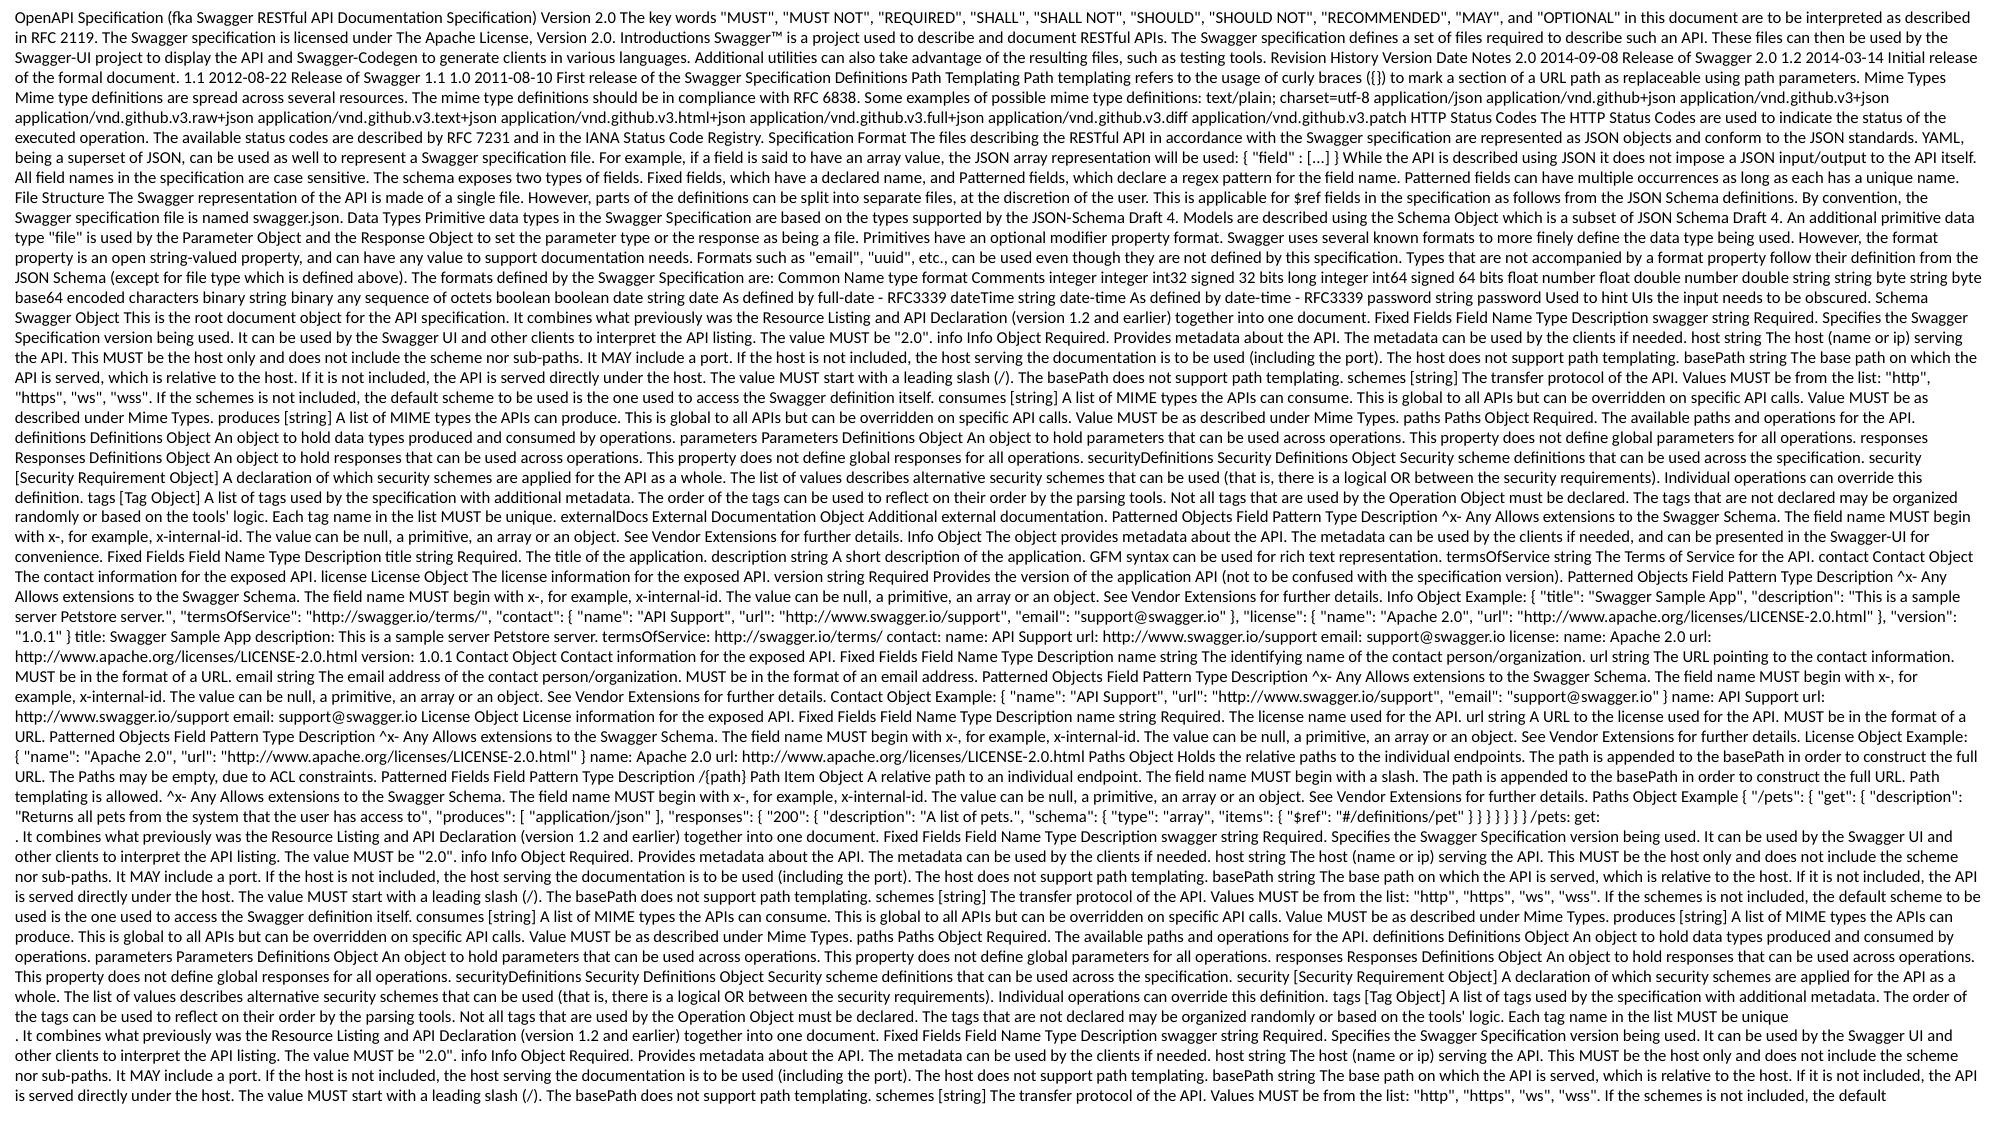

OpenAPI Specification (fka Swagger RESTful API Documentation Specification) Version 2.0 The key words "MUST", "MUST NOT", "REQUIRED", "SHALL", "SHALL NOT", "SHOULD", "SHOULD NOT", "RECOMMENDED", "MAY", and "OPTIONAL" in this document are to be interpreted as described in RFC 2119. The Swagger specification is licensed under The Apache License, Version 2.0. Introductions Swagger™ is a project used to describe and document RESTful APIs. The Swagger specification defines a set of files required to describe such an API. These files can then be used by the Swagger-UI project to display the API and Swagger-Codegen to generate clients in various languages. Additional utilities can also take advantage of the resulting files, such as testing tools. Revision History Version Date Notes 2.0 2014-09-08 Release of Swagger 2.0 1.2 2014-03-14 Initial release of the formal document. 1.1 2012-08-22 Release of Swagger 1.1 1.0 2011-08-10 First release of the Swagger Specification Definitions Path Templating Path templating refers to the usage of curly braces ({}) to mark a section of a URL path as replaceable using path parameters. Mime Types Mime type definitions are spread across several resources. The mime type definitions should be in compliance with RFC 6838. Some examples of possible mime type definitions: text/plain; charset=utf-8 application/json application/vnd.github+json application/vnd.github.v3+json application/vnd.github.v3.raw+json application/vnd.github.v3.text+json application/vnd.github.v3.html+json application/vnd.github.v3.full+json application/vnd.github.v3.diff application/vnd.github.v3.patch HTTP Status Codes The HTTP Status Codes are used to indicate the status of the executed operation. The available status codes are described by RFC 7231 and in the IANA Status Code Registry. Specification Format The files describing the RESTful API in accordance with the Swagger specification are represented as JSON objects and conform to the JSON standards. YAML, being a superset of JSON, can be used as well to represent a Swagger specification file. For example, if a field is said to have an array value, the JSON array representation will be used: { "field" : [...] } While the API is described using JSON it does not impose a JSON input/output to the API itself. All field names in the specification are case sensitive. The schema exposes two types of fields. Fixed fields, which have a declared name, and Patterned fields, which declare a regex pattern for the field name. Patterned fields can have multiple occurrences as long as each has a unique name. File Structure The Swagger representation of the API is made of a single file. However, parts of the definitions can be split into separate files, at the discretion of the user. This is applicable for $ref fields in the specification as follows from the JSON Schema definitions. By convention, the Swagger specification file is named swagger.json. Data Types Primitive data types in the Swagger Specification are based on the types supported by the JSON-Schema Draft 4. Models are described using the Schema Object which is a subset of JSON Schema Draft 4. An additional primitive data type "file" is used by the Parameter Object and the Response Object to set the parameter type or the response as being a file. Primitives have an optional modifier property format. Swagger uses several known formats to more finely define the data type being used. However, the format property is an open string-valued property, and can have any value to support documentation needs. Formats such as "email", "uuid", etc., can be used even though they are not defined by this specification. Types that are not accompanied by a format property follow their definition from the JSON Schema (except for file type which is defined above). The formats defined by the Swagger Specification are: Common Name type format Comments integer integer int32 signed 32 bits long integer int64 signed 64 bits float number float double number double string string byte string byte base64 encoded characters binary string binary any sequence of octets boolean boolean date string date As defined by full-date - RFC3339 dateTime string date-time As defined by date-time - RFC3339 password string password Used to hint UIs the input needs to be obscured. Schema Swagger Object This is the root document object for the API specification. It combines what previously was the Resource Listing and API Declaration (version 1.2 and earlier) together into one document. Fixed Fields Field Name Type Description swagger string Required. Specifies the Swagger Specification version being used. It can be used by the Swagger UI and other clients to interpret the API listing. The value MUST be "2.0". info Info Object Required. Provides metadata about the API. The metadata can be used by the clients if needed. host string The host (name or ip) serving the API. This MUST be the host only and does not include the scheme nor sub-paths. It MAY include a port. If the host is not included, the host serving the documentation is to be used (including the port). The host does not support path templating. basePath string The base path on which the API is served, which is relative to the host. If it is not included, the API is served directly under the host. The value MUST start with a leading slash (/). The basePath does not support path templating. schemes [string] The transfer protocol of the API. Values MUST be from the list: "http", "https", "ws", "wss". If the schemes is not included, the default scheme to be used is the one used to access the Swagger definition itself. consumes [string] A list of MIME types the APIs can consume. This is global to all APIs but can be overridden on specific API calls. Value MUST be as described under Mime Types. produces [string] A list of MIME types the APIs can produce. This is global to all APIs but can be overridden on specific API calls. Value MUST be as described under Mime Types. paths Paths Object Required. The available paths and operations for the API. definitions Definitions Object An object to hold data types produced and consumed by operations. parameters Parameters Definitions Object An object to hold parameters that can be used across operations. This property does not define global parameters for all operations. responses Responses Definitions Object An object to hold responses that can be used across operations. This property does not define global responses for all operations. securityDefinitions Security Definitions Object Security scheme definitions that can be used across the specification. security [Security Requirement Object] A declaration of which security schemes are applied for the API as a whole. The list of values describes alternative security schemes that can be used (that is, there is a logical OR between the security requirements). Individual operations can override this definition. tags [Tag Object] A list of tags used by the specification with additional metadata. The order of the tags can be used to reflect on their order by the parsing tools. Not all tags that are used by the Operation Object must be declared. The tags that are not declared may be organized randomly or based on the tools' logic. Each tag name in the list MUST be unique. externalDocs External Documentation Object Additional external documentation. Patterned Objects Field Pattern Type Description ^x- Any Allows extensions to the Swagger Schema. The field name MUST begin with x-, for example, x-internal-id. The value can be null, a primitive, an array or an object. See Vendor Extensions for further details. Info Object The object provides metadata about the API. The metadata can be used by the clients if needed, and can be presented in the Swagger-UI for convenience. Fixed Fields Field Name Type Description title string Required. The title of the application. description string A short description of the application. GFM syntax can be used for rich text representation. termsOfService string The Terms of Service for the API. contact Contact Object The contact information for the exposed API. license License Object The license information for the exposed API. version string Required Provides the version of the application API (not to be confused with the specification version). Patterned Objects Field Pattern Type Description ^x- Any Allows extensions to the Swagger Schema. The field name MUST begin with x-, for example, x-internal-id. The value can be null, a primitive, an array or an object. See Vendor Extensions for further details. Info Object Example: { "title": "Swagger Sample App", "description": "This is a sample server Petstore server.", "termsOfService": "http://swagger.io/terms/", "contact": { "name": "API Support", "url": "http://www.swagger.io/support", "email": "support@swagger.io" }, "license": { "name": "Apache 2.0", "url": "http://www.apache.org/licenses/LICENSE-2.0.html" }, "version": "1.0.1" } title: Swagger Sample App description: This is a sample server Petstore server. termsOfService: http://swagger.io/terms/ contact: name: API Support url: http://www.swagger.io/support email: support@swagger.io license: name: Apache 2.0 url: http://www.apache.org/licenses/LICENSE-2.0.html version: 1.0.1 Contact Object Contact information for the exposed API. Fixed Fields Field Name Type Description name string The identifying name of the contact person/organization. url string The URL pointing to the contact information. MUST be in the format of a URL. email string The email address of the contact person/organization. MUST be in the format of an email address. Patterned Objects Field Pattern Type Description ^x- Any Allows extensions to the Swagger Schema. The field name MUST begin with x-, for example, x-internal-id. The value can be null, a primitive, an array or an object. See Vendor Extensions for further details. Contact Object Example: { "name": "API Support", "url": "http://www.swagger.io/support", "email": "support@swagger.io" } name: API Support url: http://www.swagger.io/support email: support@swagger.io License Object License information for the exposed API. Fixed Fields Field Name Type Description name string Required. The license name used for the API. url string A URL to the license used for the API. MUST be in the format of a URL. Patterned Objects Field Pattern Type Description ^x- Any Allows extensions to the Swagger Schema. The field name MUST begin with x-, for example, x-internal-id. The value can be null, a primitive, an array or an object. See Vendor Extensions for further details. License Object Example: { "name": "Apache 2.0", "url": "http://www.apache.org/licenses/LICENSE-2.0.html" } name: Apache 2.0 url: http://www.apache.org/licenses/LICENSE-2.0.html Paths Object Holds the relative paths to the individual endpoints. The path is appended to the basePath in order to construct the full URL. The Paths may be empty, due to ACL constraints. Patterned Fields Field Pattern Type Description /{path} Path Item Object A relative path to an individual endpoint. The field name MUST begin with a slash. The path is appended to the basePath in order to construct the full URL. Path templating is allowed. ^x- Any Allows extensions to the Swagger Schema. The field name MUST begin with x-, for example, x-internal-id. The value can be null, a primitive, an array or an object. See Vendor Extensions for further details. Paths Object Example { "/pets": { "get": { "description": "Returns all pets from the system that the user has access to", "produces": [ "application/json" ], "responses": { "200": { "description": "A list of pets.", "schema": { "type": "array", "items": { "$ref": "#/definitions/pet" } } } } } } } /pets: get:
. It combines what previously was the Resource Listing and API Declaration (version 1.2 and earlier) together into one document. Fixed Fields Field Name Type Description swagger string Required. Specifies the Swagger Specification version being used. It can be used by the Swagger UI and other clients to interpret the API listing. The value MUST be "2.0". info Info Object Required. Provides metadata about the API. The metadata can be used by the clients if needed. host string The host (name or ip) serving the API. This MUST be the host only and does not include the scheme nor sub-paths. It MAY include a port. If the host is not included, the host serving the documentation is to be used (including the port). The host does not support path templating. basePath string The base path on which the API is served, which is relative to the host. If it is not included, the API is served directly under the host. The value MUST start with a leading slash (/). The basePath does not support path templating. schemes [string] The transfer protocol of the API. Values MUST be from the list: "http", "https", "ws", "wss". If the schemes is not included, the default scheme to be used is the one used to access the Swagger definition itself. consumes [string] A list of MIME types the APIs can consume. This is global to all APIs but can be overridden on specific API calls. Value MUST be as described under Mime Types. produces [string] A list of MIME types the APIs can produce. This is global to all APIs but can be overridden on specific API calls. Value MUST be as described under Mime Types. paths Paths Object Required. The available paths and operations for the API. definitions Definitions Object An object to hold data types produced and consumed by operations. parameters Parameters Definitions Object An object to hold parameters that can be used across operations. This property does not define global parameters for all operations. responses Responses Definitions Object An object to hold responses that can be used across operations. This property does not define global responses for all operations. securityDefinitions Security Definitions Object Security scheme definitions that can be used across the specification. security [Security Requirement Object] A declaration of which security schemes are applied for the API as a whole. The list of values describes alternative security schemes that can be used (that is, there is a logical OR between the security requirements). Individual operations can override this definition. tags [Tag Object] A list of tags used by the specification with additional metadata. The order of the tags can be used to reflect on their order by the parsing tools. Not all tags that are used by the Operation Object must be declared. The tags that are not declared may be organized randomly or based on the tools' logic. Each tag name in the list MUST be unique
. It combines what previously was the Resource Listing and API Declaration (version 1.2 and earlier) together into one document. Fixed Fields Field Name Type Description swagger string Required. Specifies the Swagger Specification version being used. It can be used by the Swagger UI and other clients to interpret the API listing. The value MUST be "2.0". info Info Object Required. Provides metadata about the API. The metadata can be used by the clients if needed. host string The host (name or ip) serving the API. This MUST be the host only and does not include the scheme nor sub-paths. It MAY include a port. If the host is not included, the host serving the documentation is to be used (including the port). The host does not support path templating. basePath string The base path on which the API is served, which is relative to the host. If it is not included, the API is served directly under the host. The value MUST start with a leading slash (/). The basePath does not support path templating. schemes [string] The transfer protocol of the API. Values MUST be from the list: "http", "https", "ws", "wss". If the schemes is not included, the default